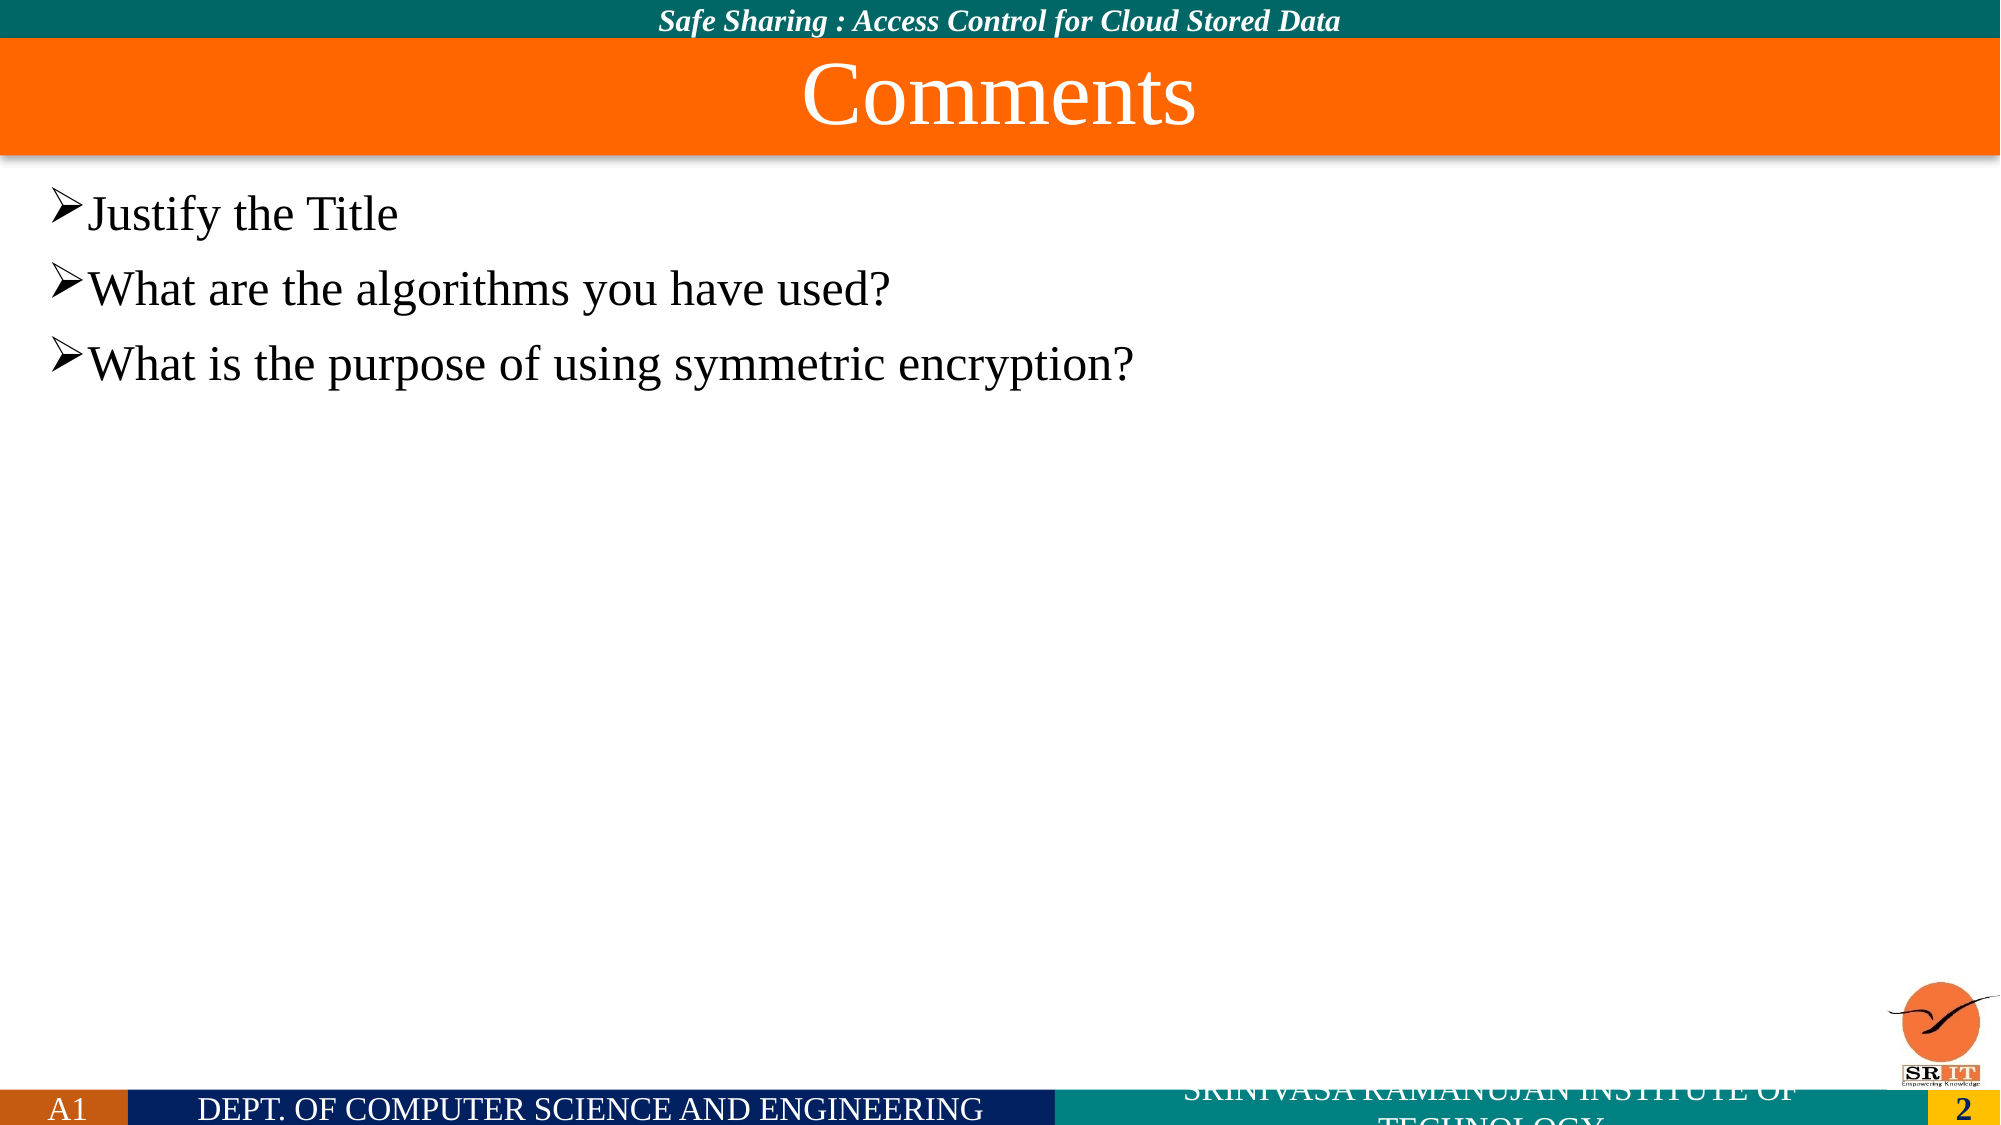

# Comments
Justify the Title
What are the algorithms you have used?
What is the purpose of using symmetric encryption?